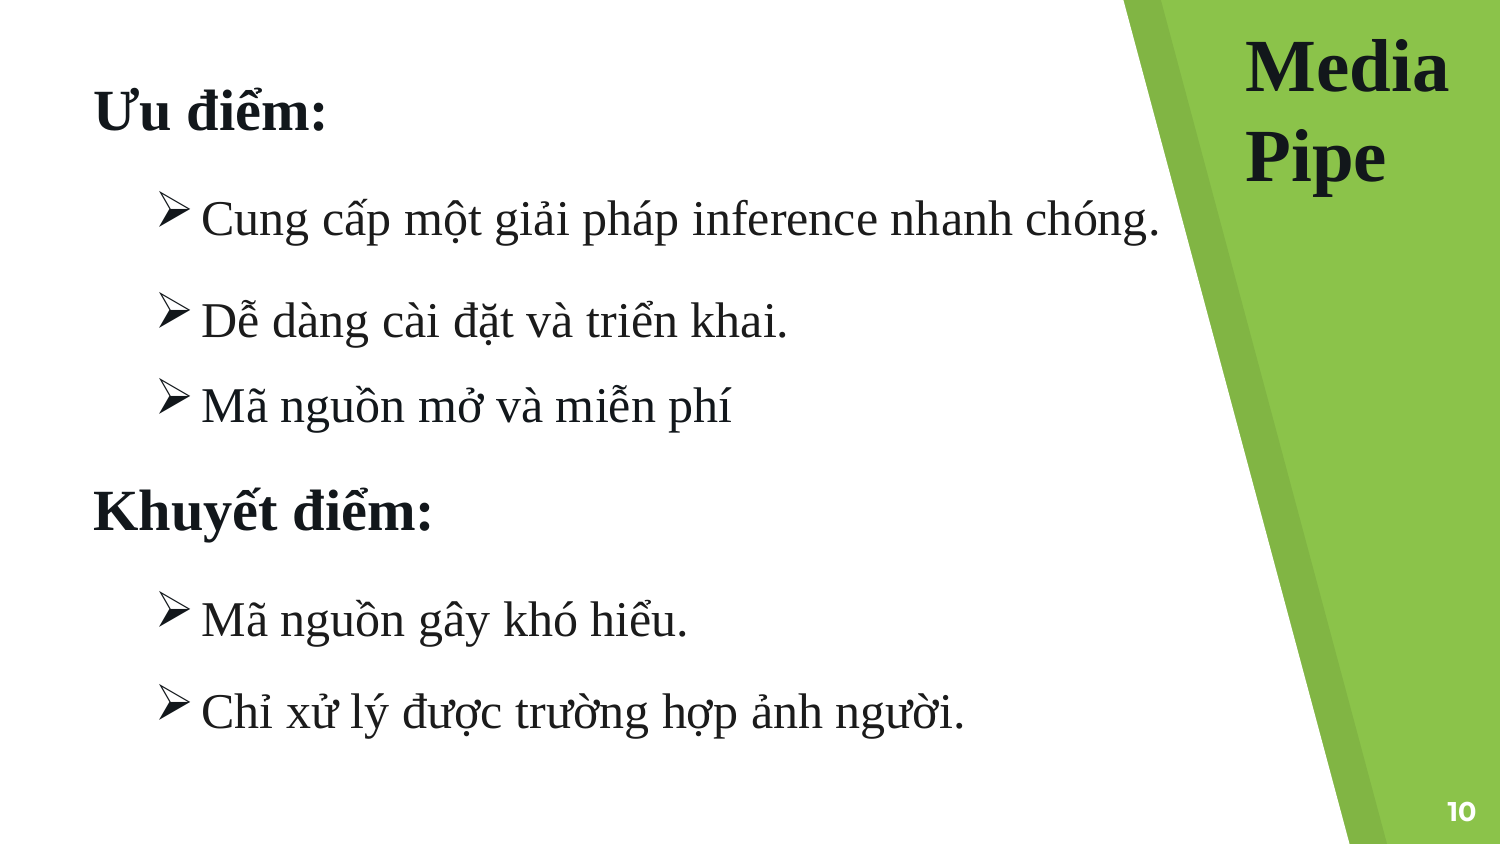

Media
Pipe
# Ưu điểm:

Cung cấp một giải pháp inference nhanh chóng.

Dễ dàng cài đặt và triển khai.
Mã nguồn mở và miễn phí
Khuyết điểm:
Mã nguồn gây khó hiểu.
Chỉ xử lý được trường hợp ảnh người.
10